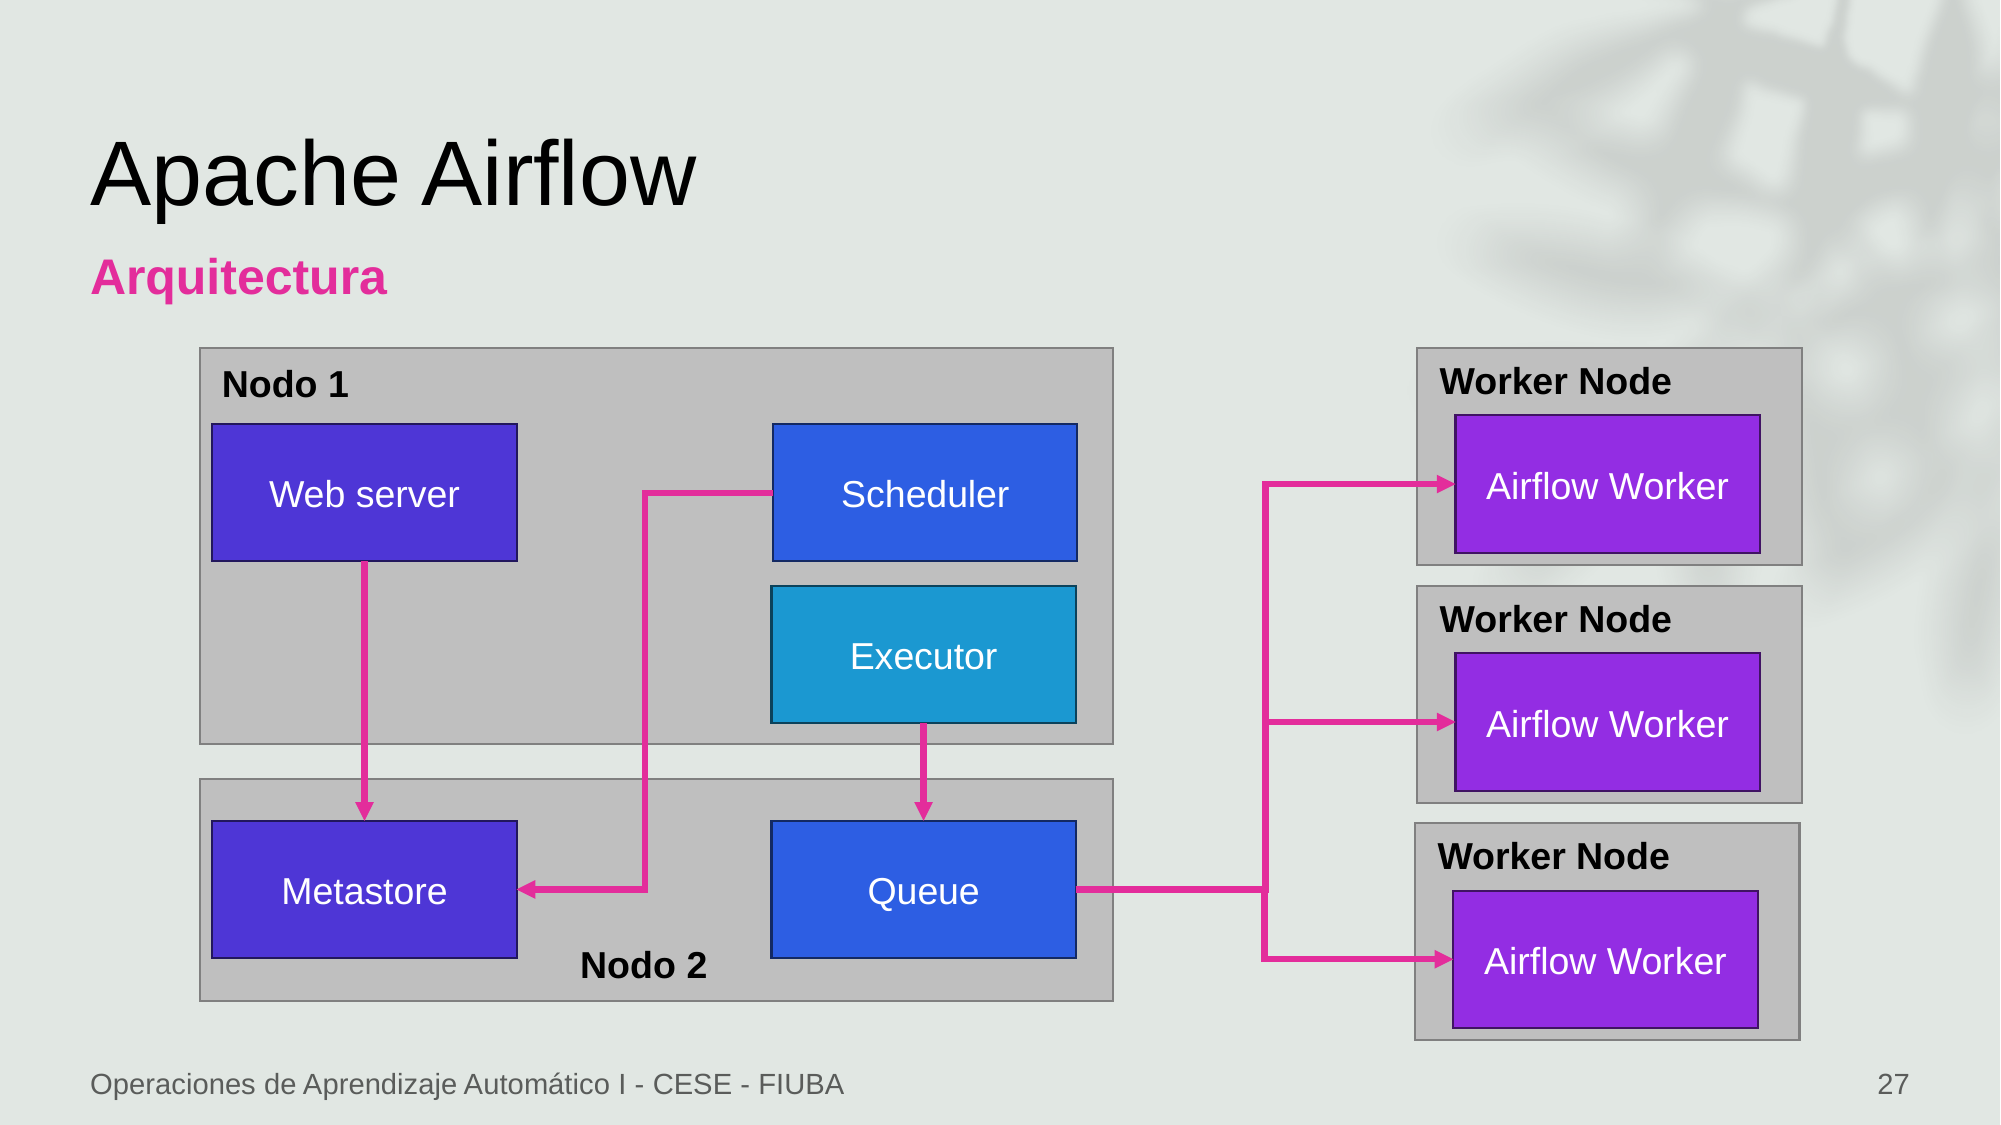

# Apache Airflow
Arquitectura

Worker Node
Nodo 1
Airflow Worker
Web server
Scheduler
Executor

Worker Node
Airflow Worker

Queue
Metastore

Worker Node
Airflow Worker
Nodo 2
Operaciones de Aprendizaje Automático I - CESE - FIUBA
27